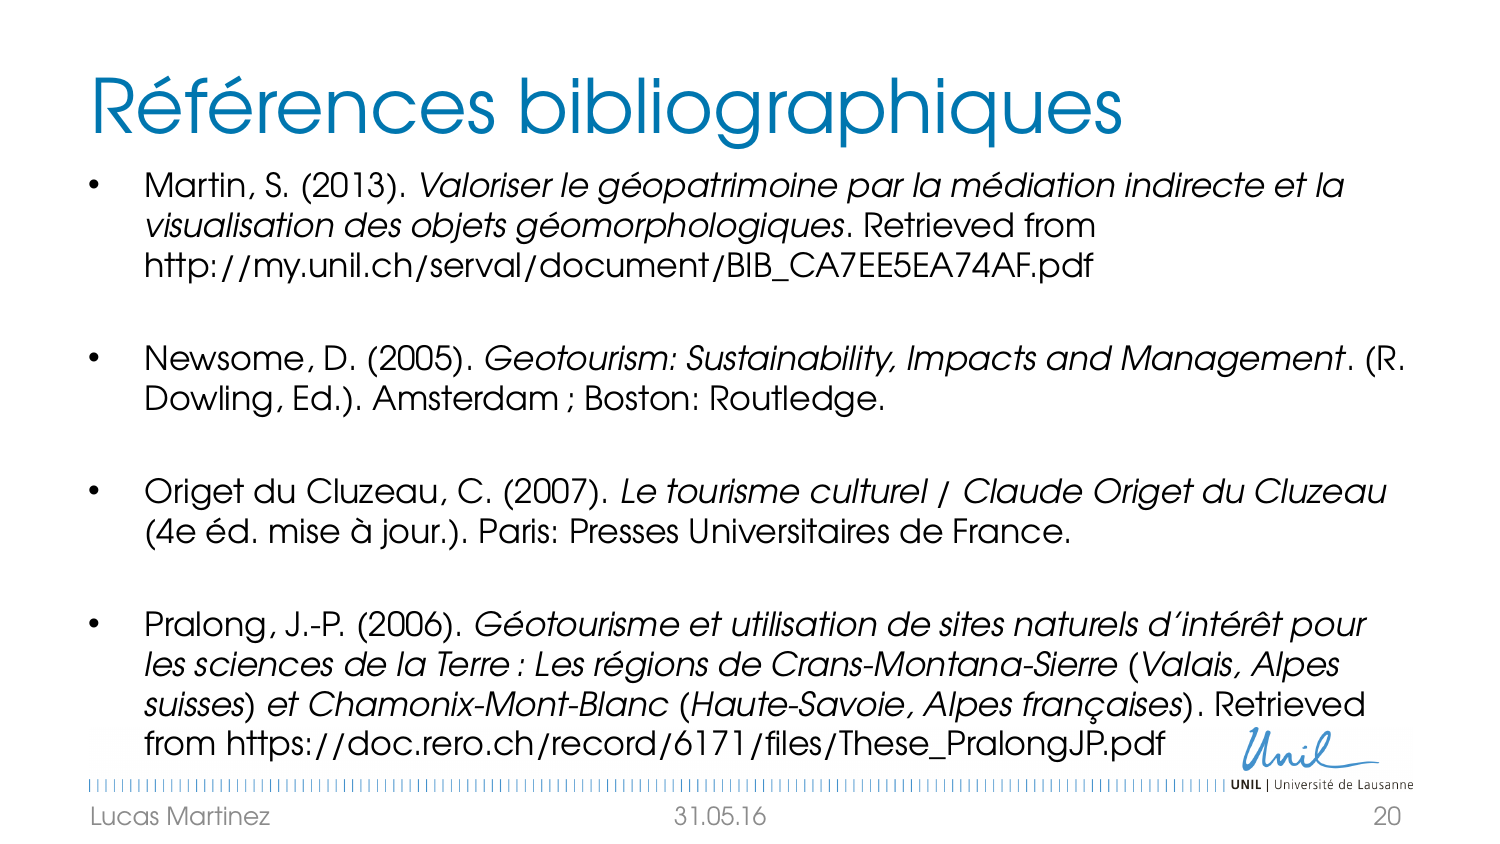

# Références bibliographiques
Martin, S. (2013). Valoriser le géopatrimoine par la médiation indirecte et la visualisation des objets géomorphologiques. Retrieved from http://my.unil.ch/serval/document/BIB_CA7EE5EA74AF.pdf

Newsome, D. (2005). Geotourism: Sustainability, Impacts and Management. (R. Dowling, Ed.). Amsterdam ; Boston: Routledge.

Origet du Cluzeau, C. (2007). Le tourisme culturel / Claude Origet du Cluzeau (4e éd. mise à jour.). Paris: Presses Universitaires de France.

Pralong, J.-P. (2006). Géotourisme et utilisation de sites naturels d’intérêt pour les sciences de la Terre : Les régions de Crans-Montana-Sierre (Valais, Alpes suisses) et Chamonix-Mont-Blanc (Haute-Savoie, Alpes françaises). Retrieved from https://doc.rero.ch/record/6171/files/These_PralongJP.pdf

Lucas Martinez
31.05.16
20